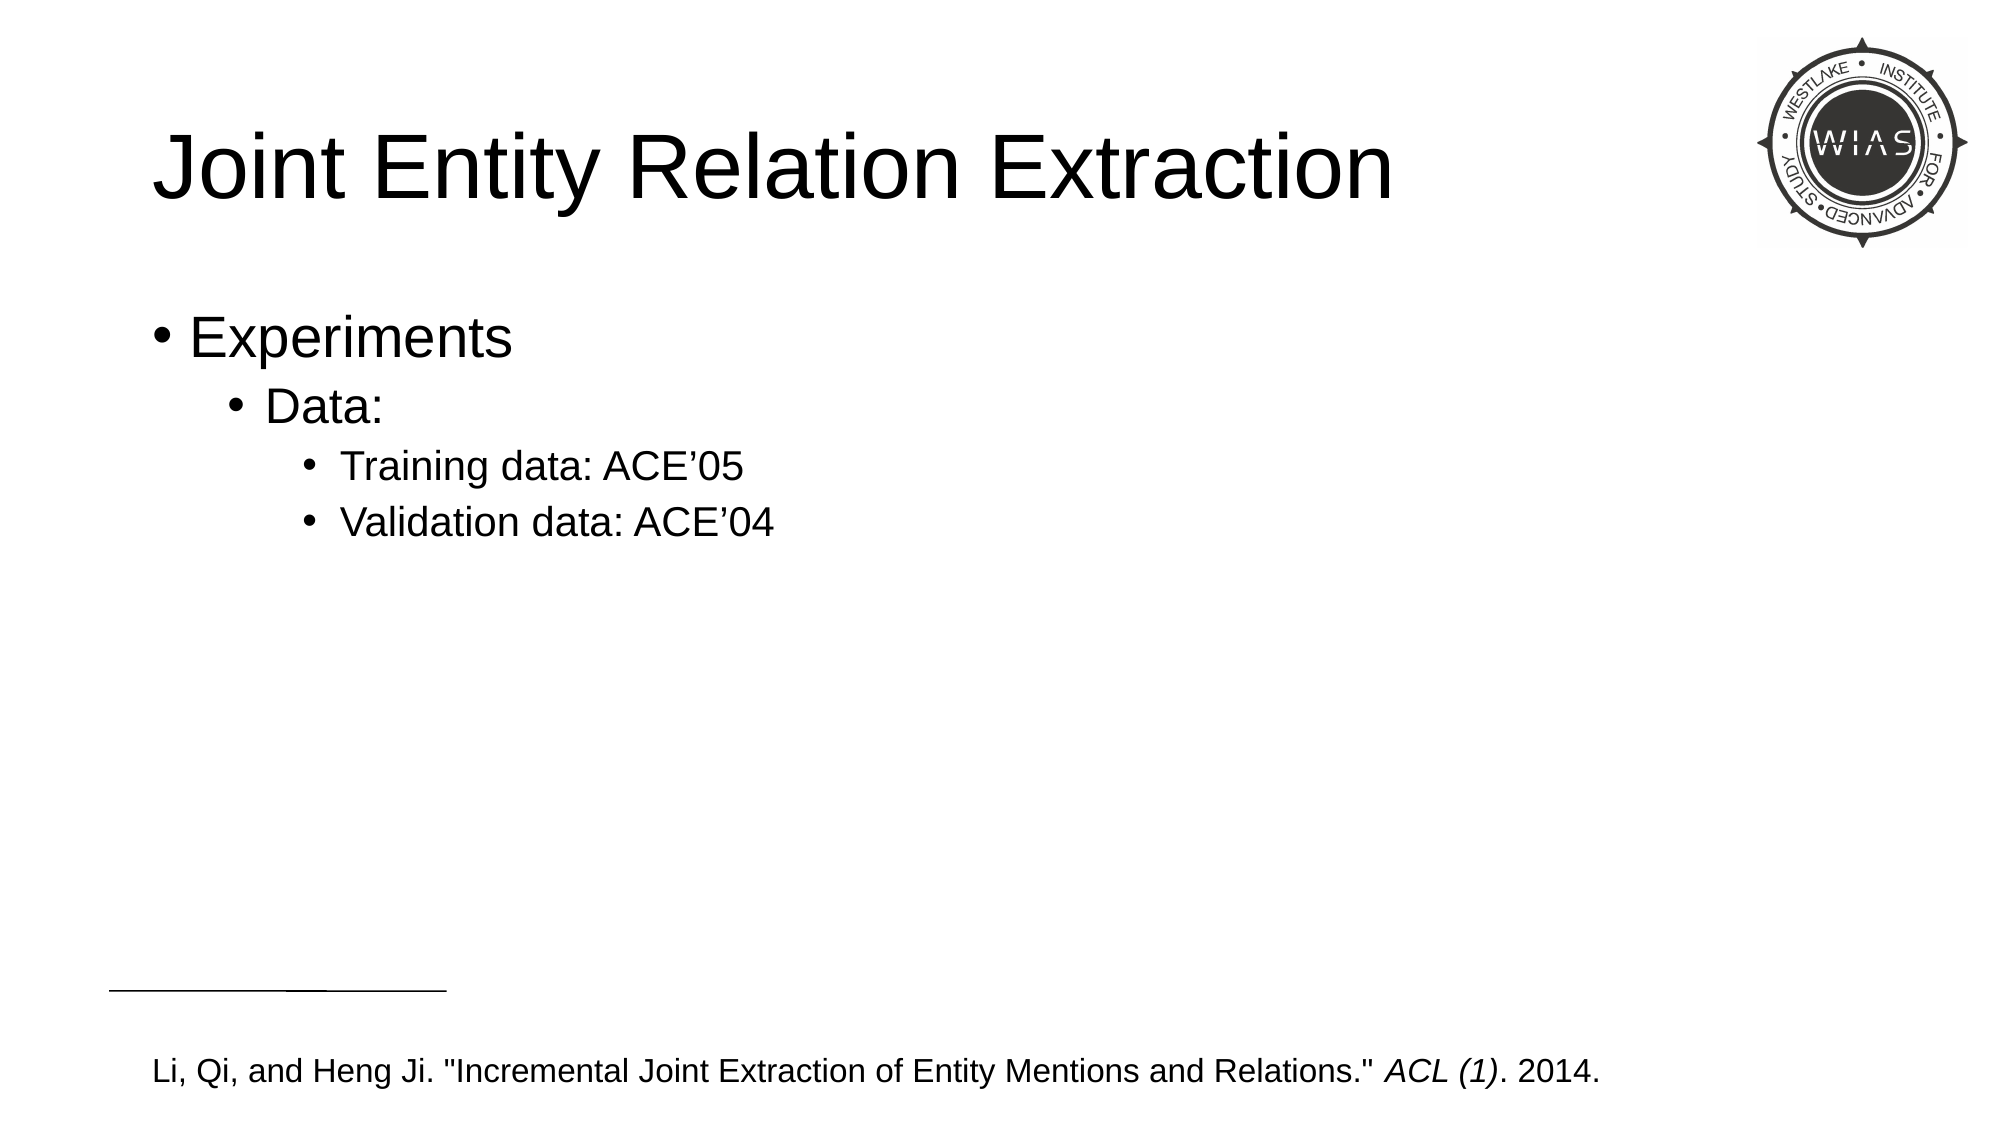

# Joint Entity Relation Extraction
Experiments
Data:
Training data: ACE’05
Validation data: ACE’04

Li, Qi, and Heng Ji. "Incremental Joint Extraction of Entity Mentions and Relations." ACL (1). 2014.